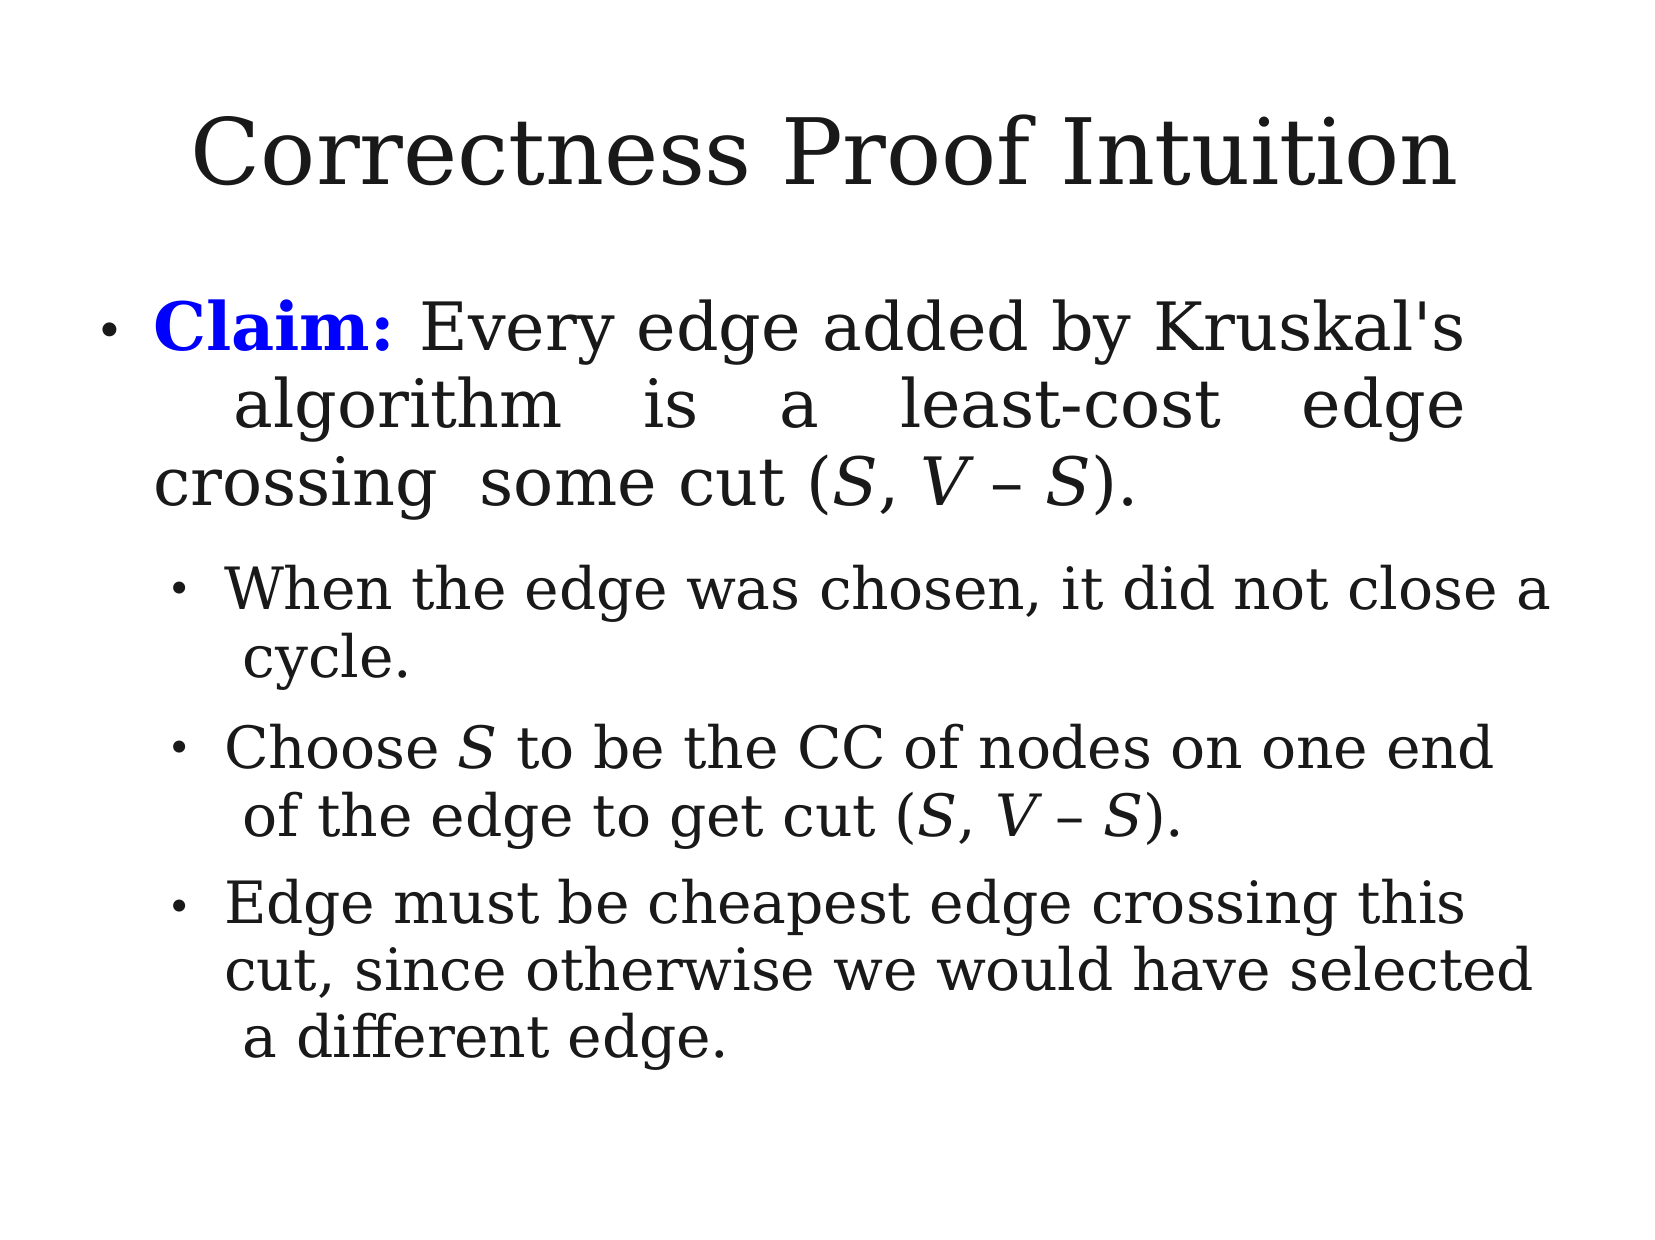

# Correctness Proof Intuition
Claim: Every edge added by Kruskal's  algorithm is a least-cost edge crossing  some cut (S, V – S).
●
When the edge was chosen, it did not close a  cycle.
Choose S to be the CC of nodes on one end  of the edge to get cut (S, V – S).
Edge must be cheapest edge crossing this  cut, since otherwise we would have selected  a different edge.
●
●
●